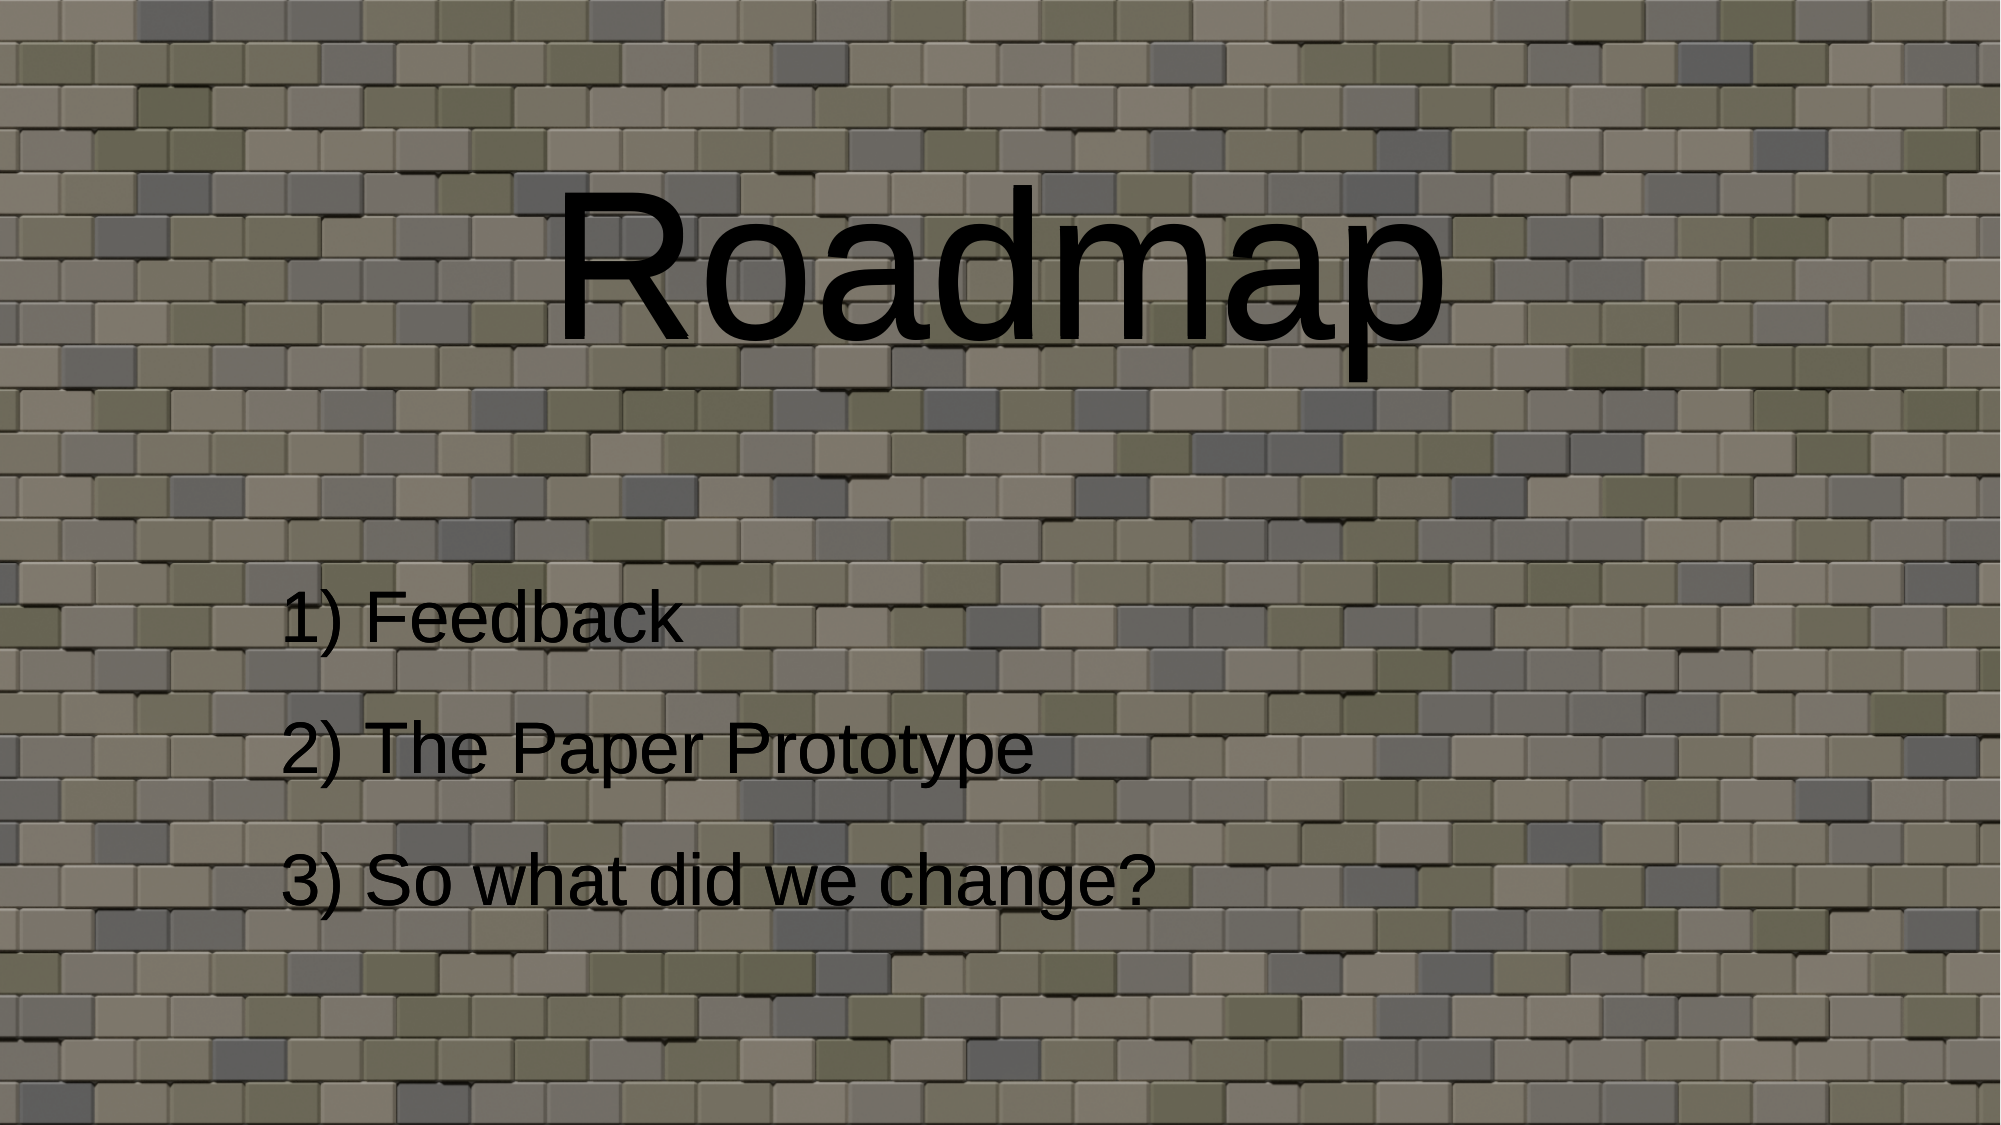

Roadmap
Roadmap
Feedback
The Paper Prototype
So what did we change?
Feedback
The Paper Prototype
So what did we change?